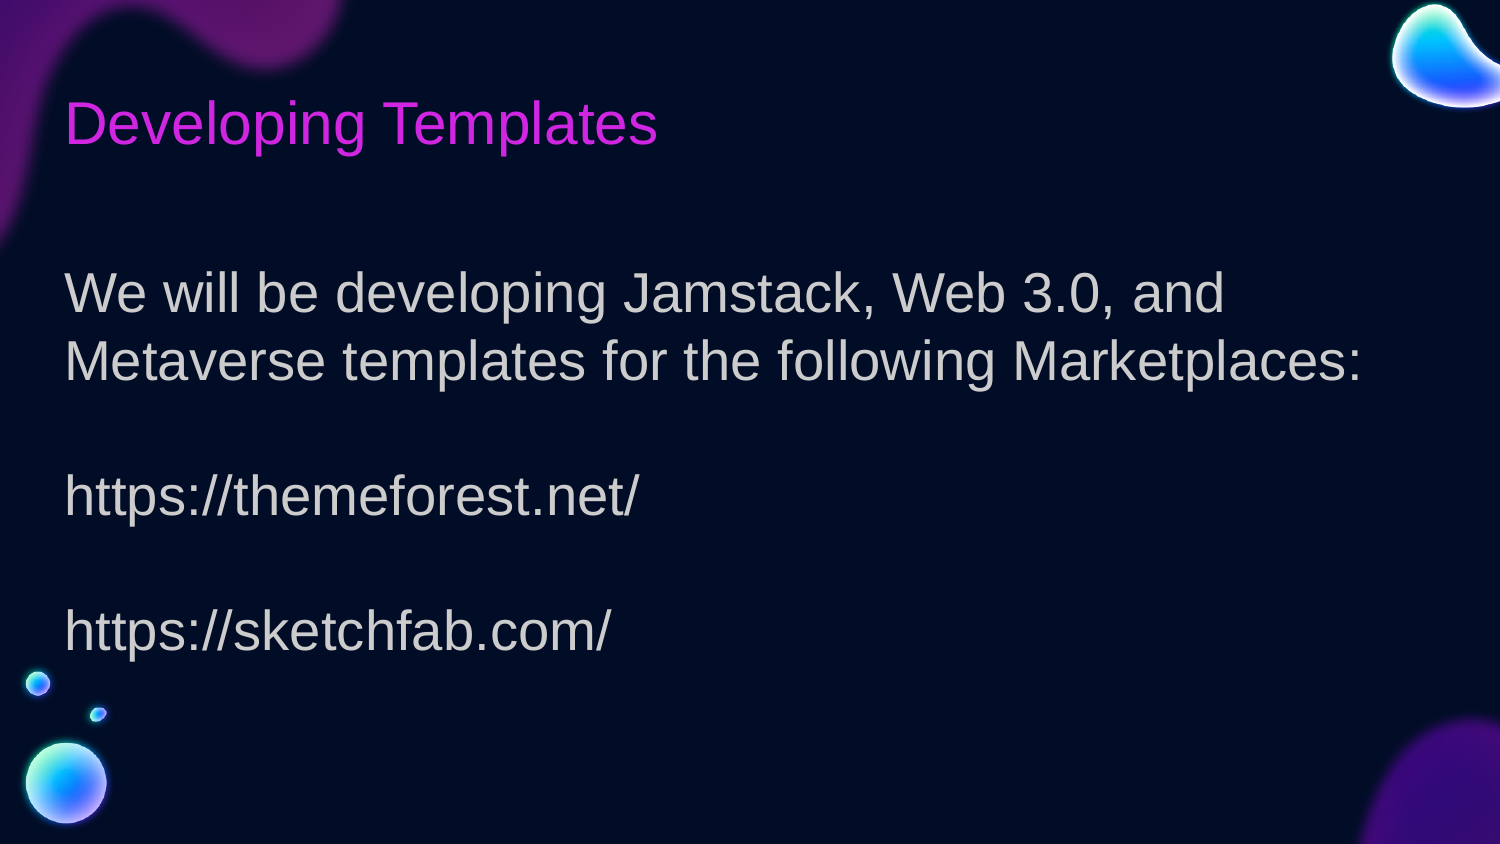

# Developing Templates

We will be developing Jamstack, Web 3.0, and Metaverse templates for the following Marketplaces:

https://themeforest.net/

https://sketchfab.com/